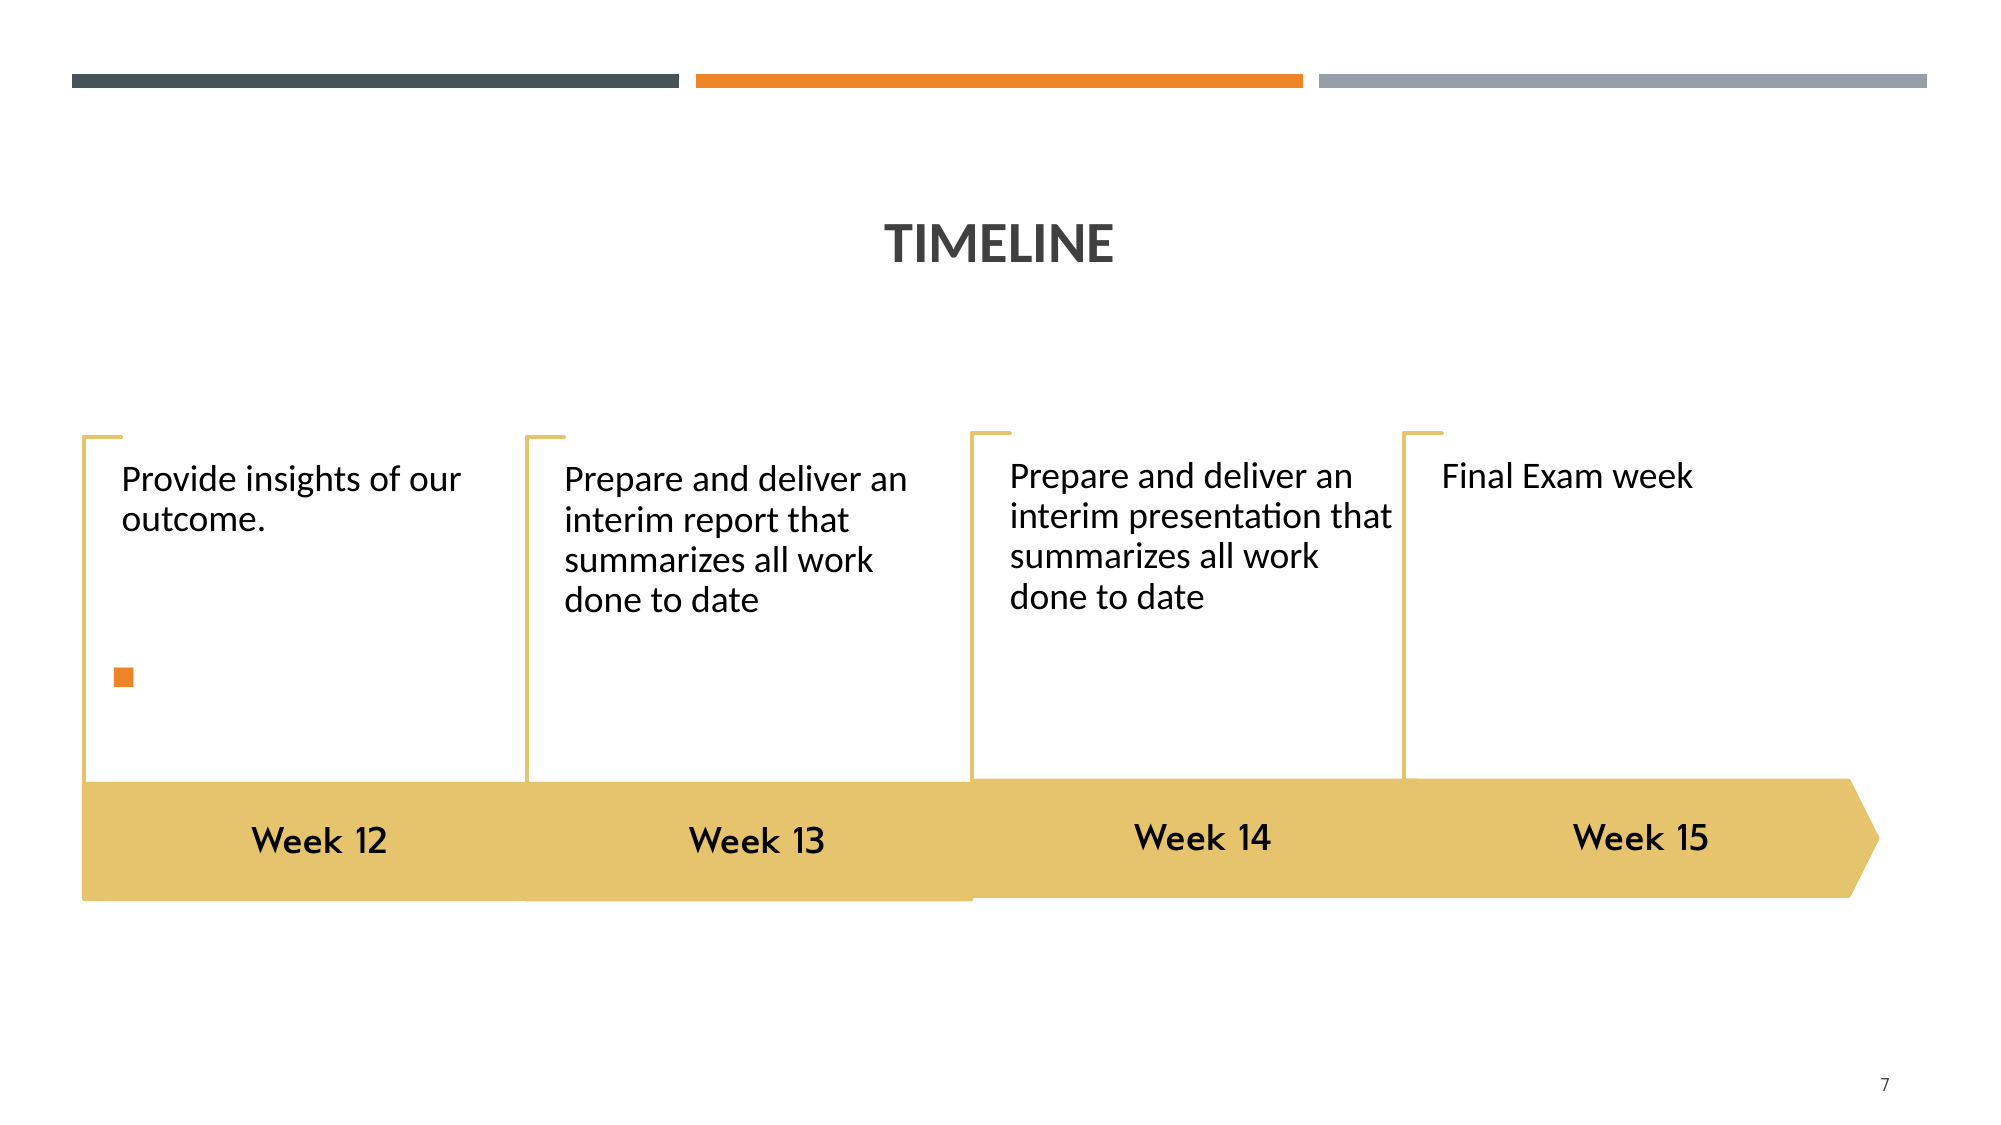

#
Timeline
 Week 12
Provide insights of our outcome.
Week 13
Prepare and deliver an interim report that summarizes all work done to date
Week 14
Prepare and deliver an interim presentation that summarizes all work done to date
Week 15
Final Exam week

7
7